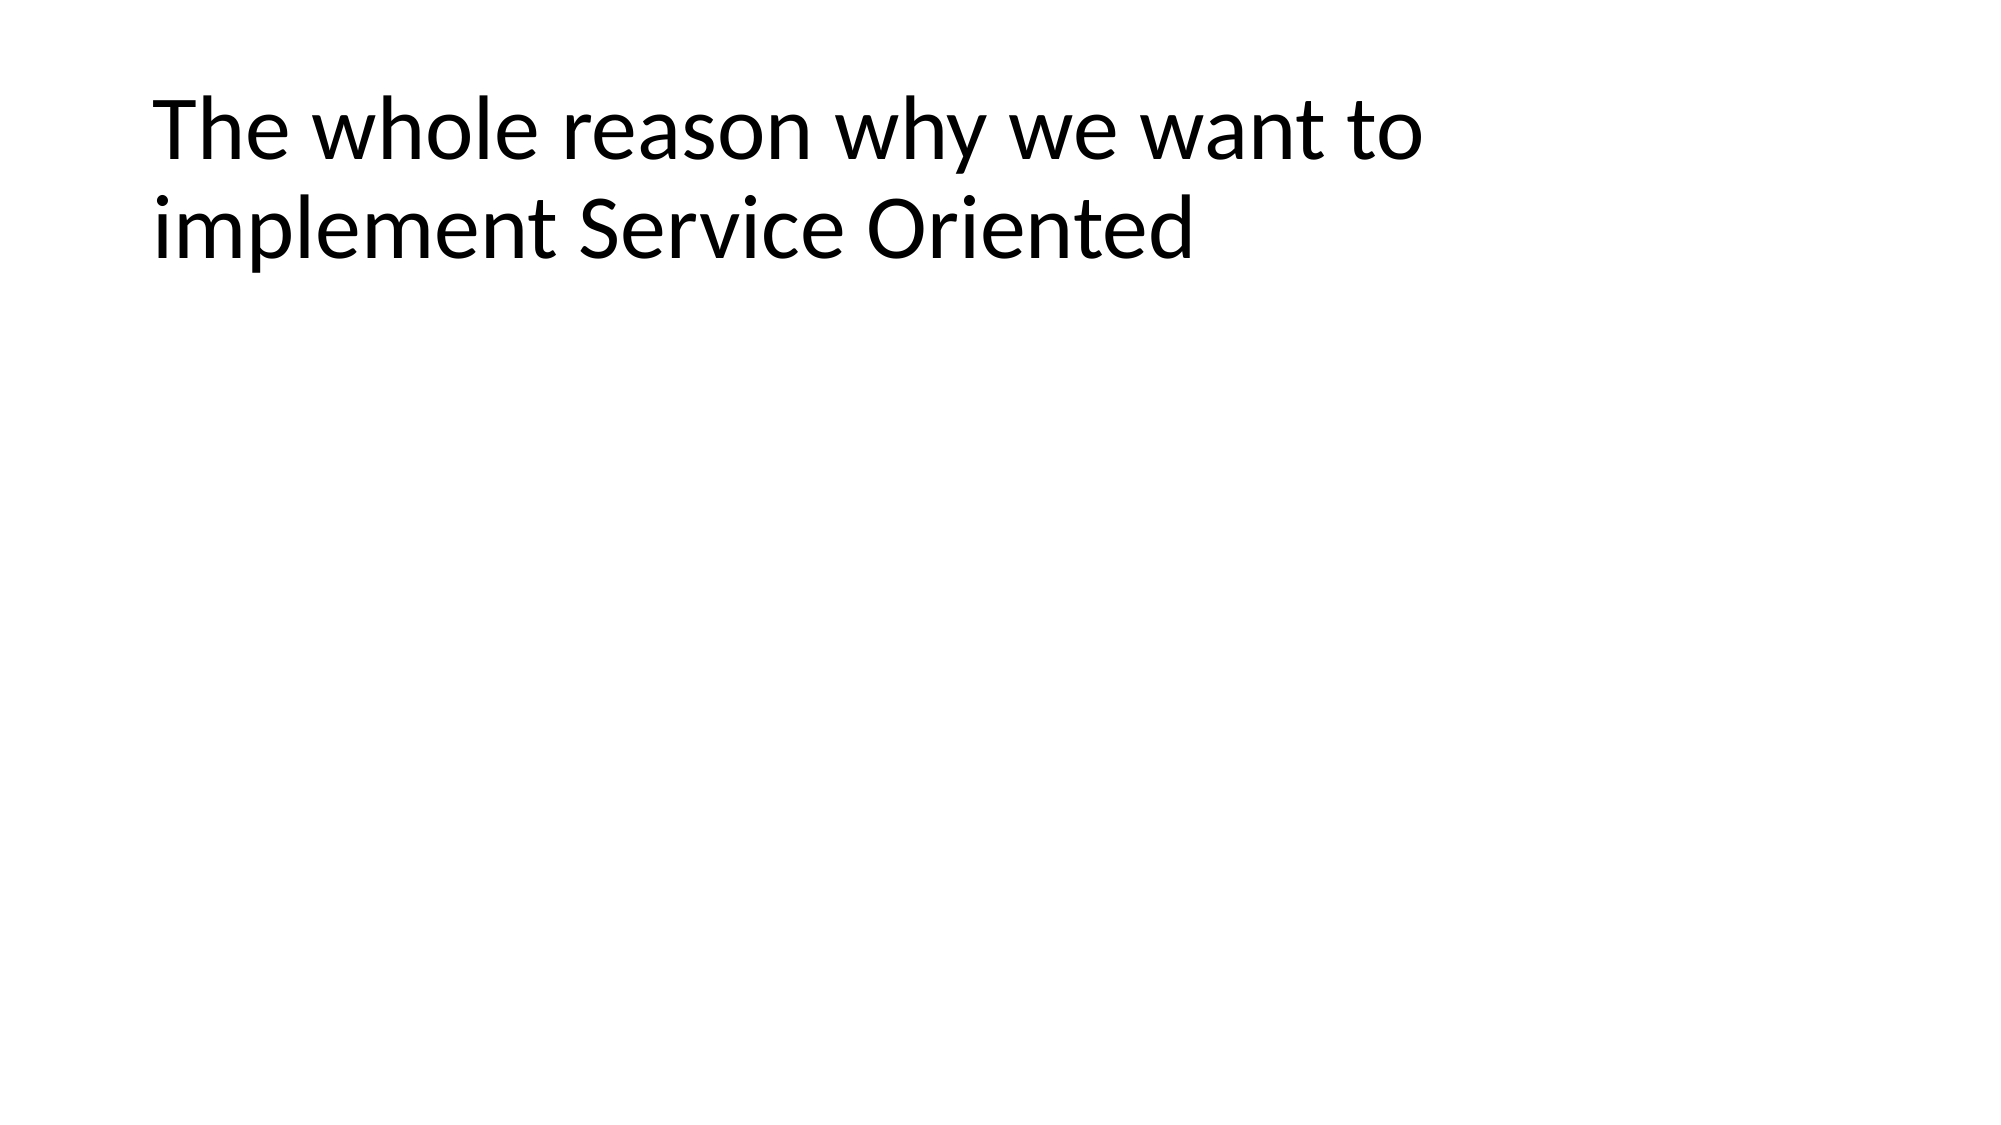

# The whole reason why we want to implement Service Oriented